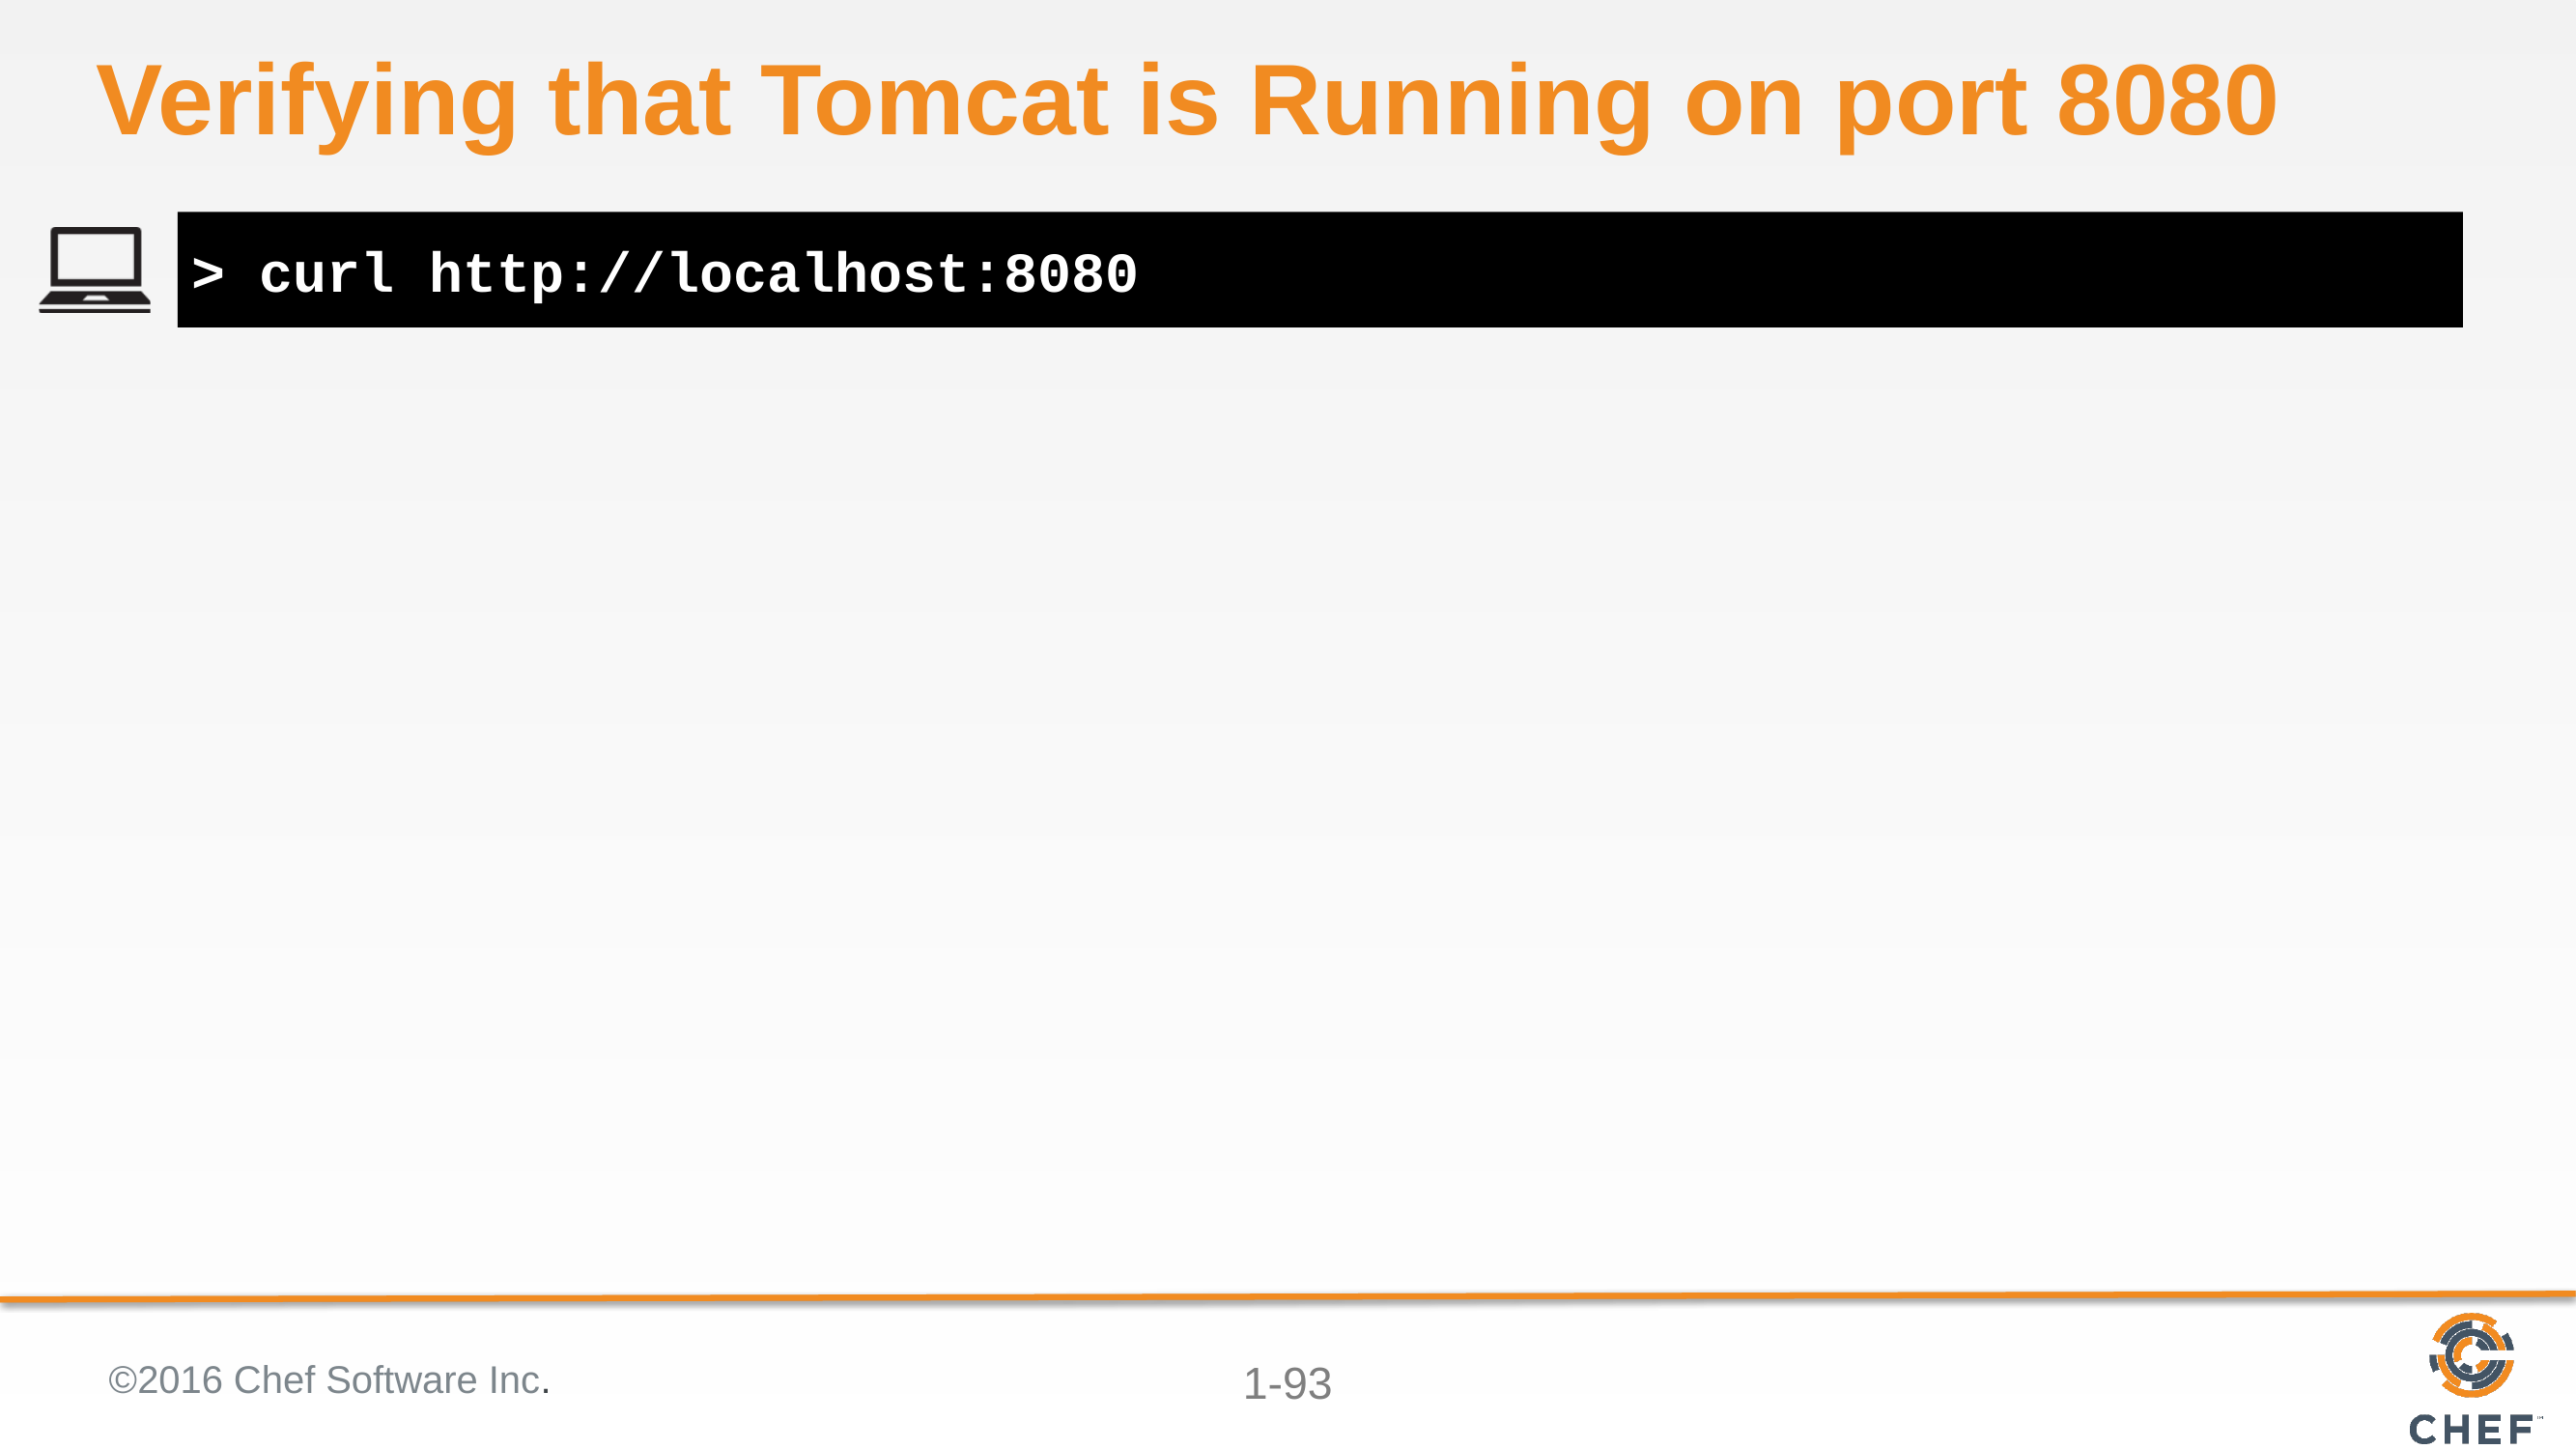

# Verifying that Tomcat is Running on port 8080
> curl http://localhost:8080